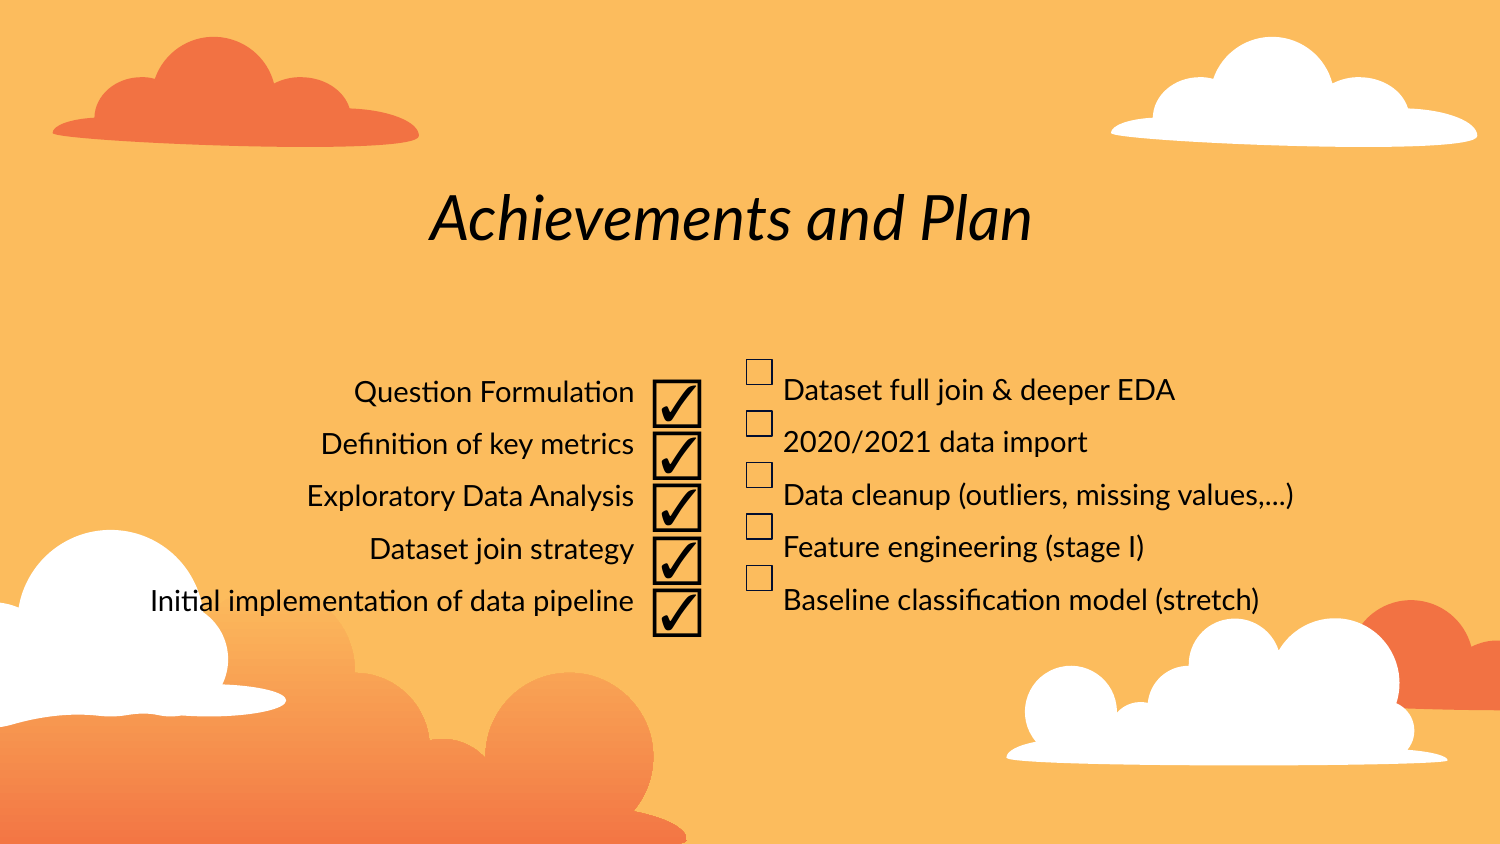

Achievements and Plan
☑
☑
☑
☑
☑
Question Formulation
Definition of key metrics
Exploratory Data Analysis
Dataset join strategy
Initial implementation of data pipeline
Dataset full join & deeper EDA
2020/2021 data import
Data cleanup (outliers, missing values,...)
Feature engineering (stage I)
Baseline classification model (stretch)